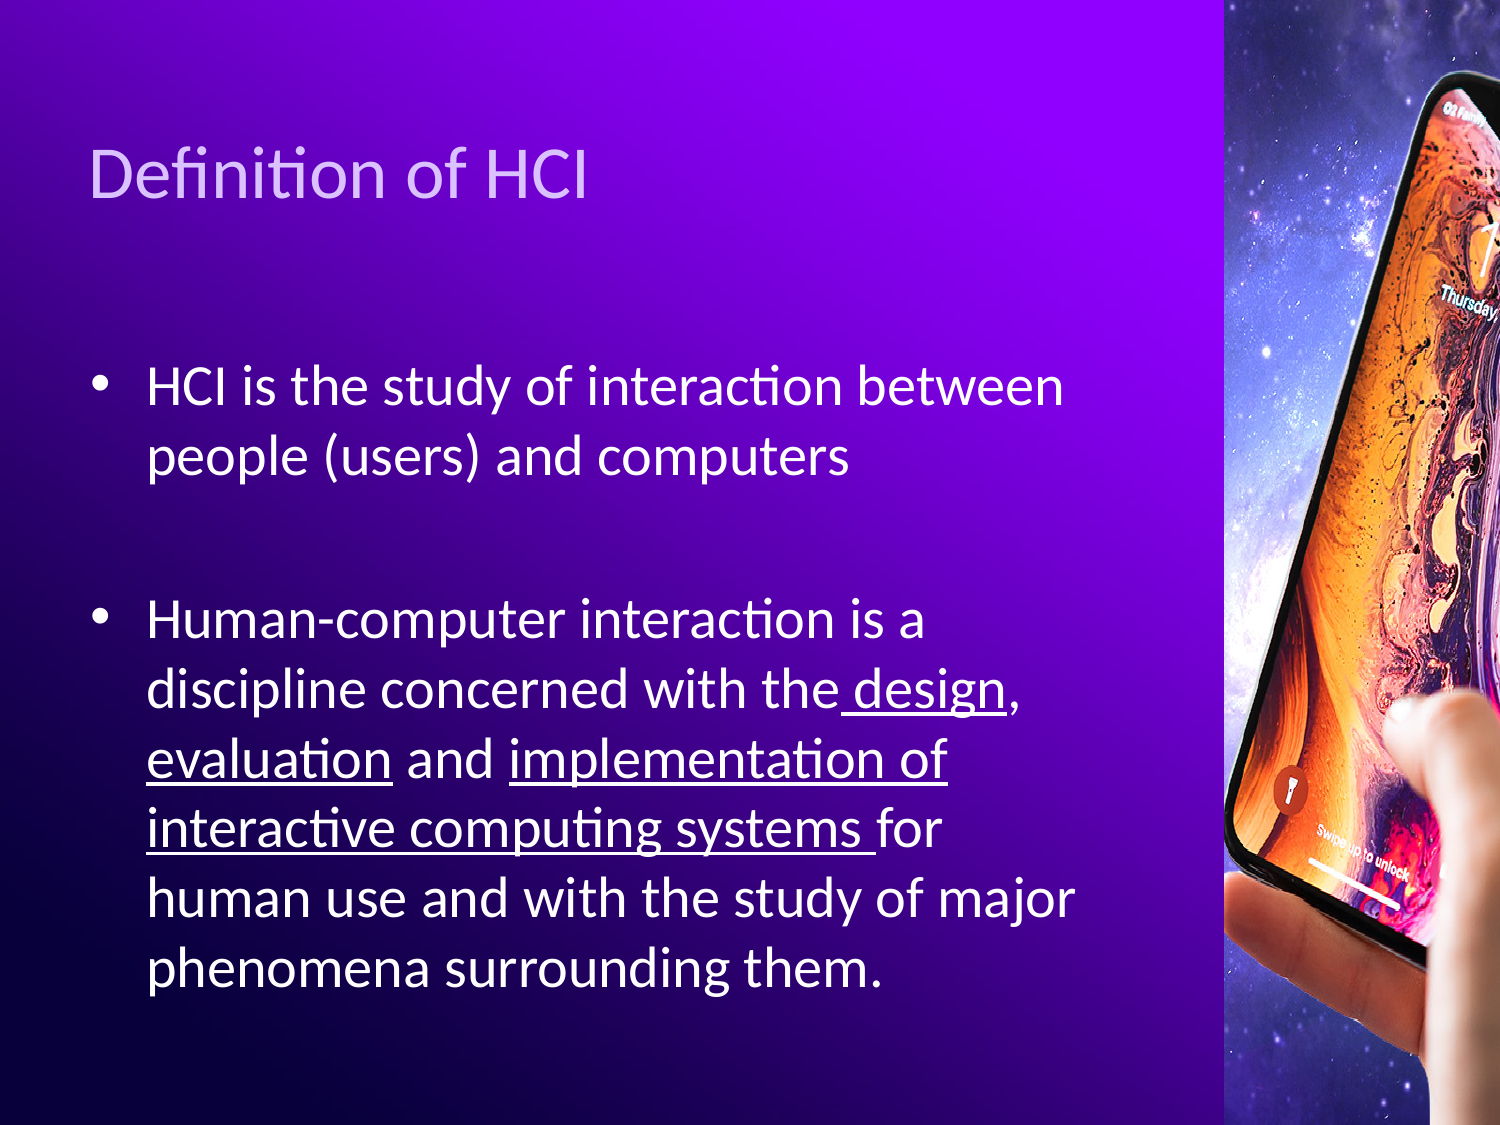

# Definition of HCI

HCI is the study of interaction between people (users) and computers

Human-computer interaction is a discipline concerned with the design, evaluation and implementation of interactive computing systems for human use and with the study of major phenomena surrounding them.